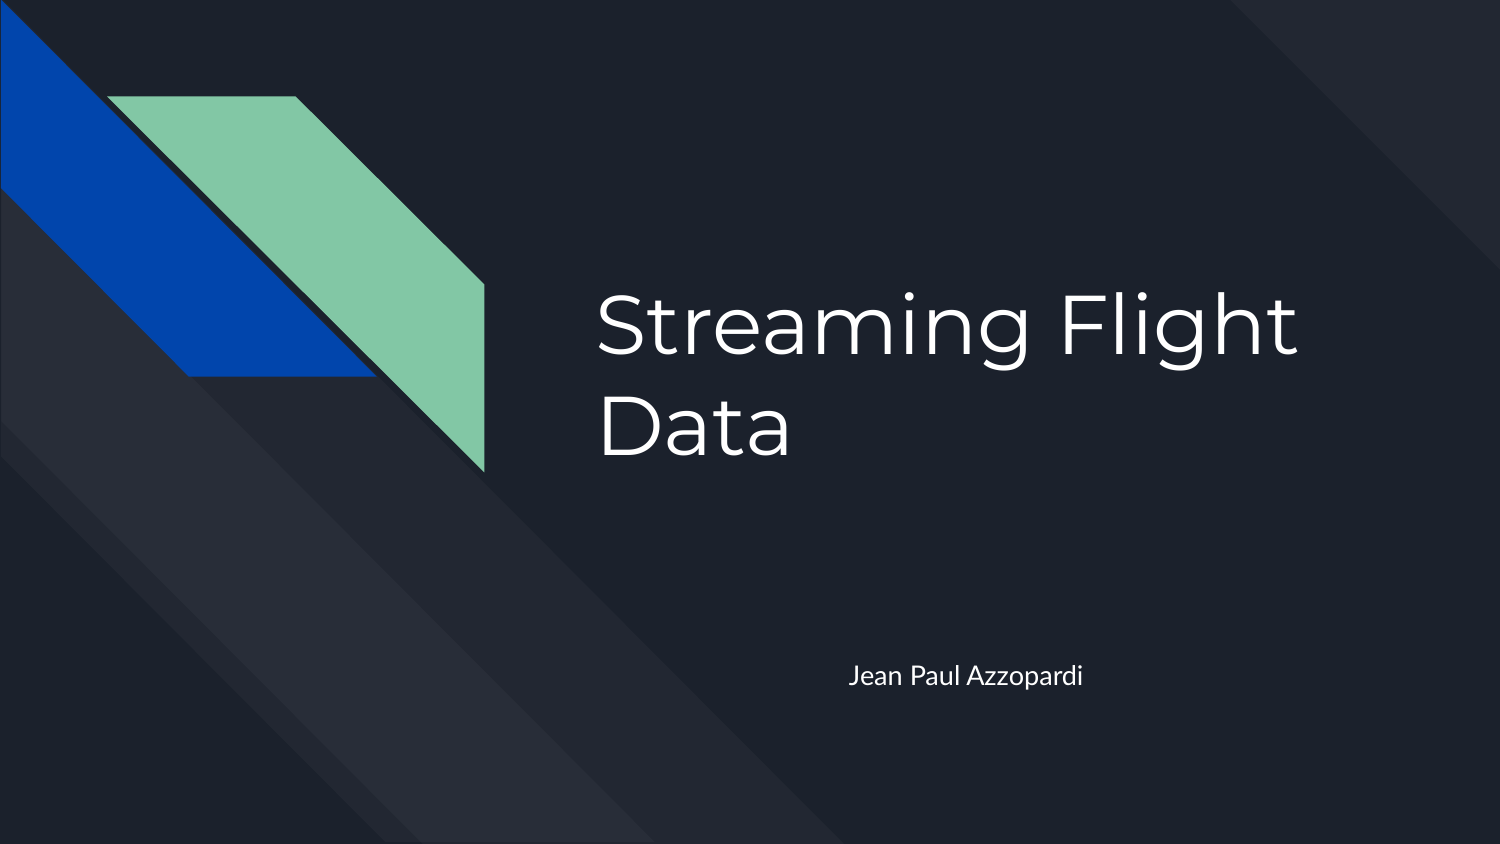

# Streaming Flight Data
Jean Paul Azzopardi